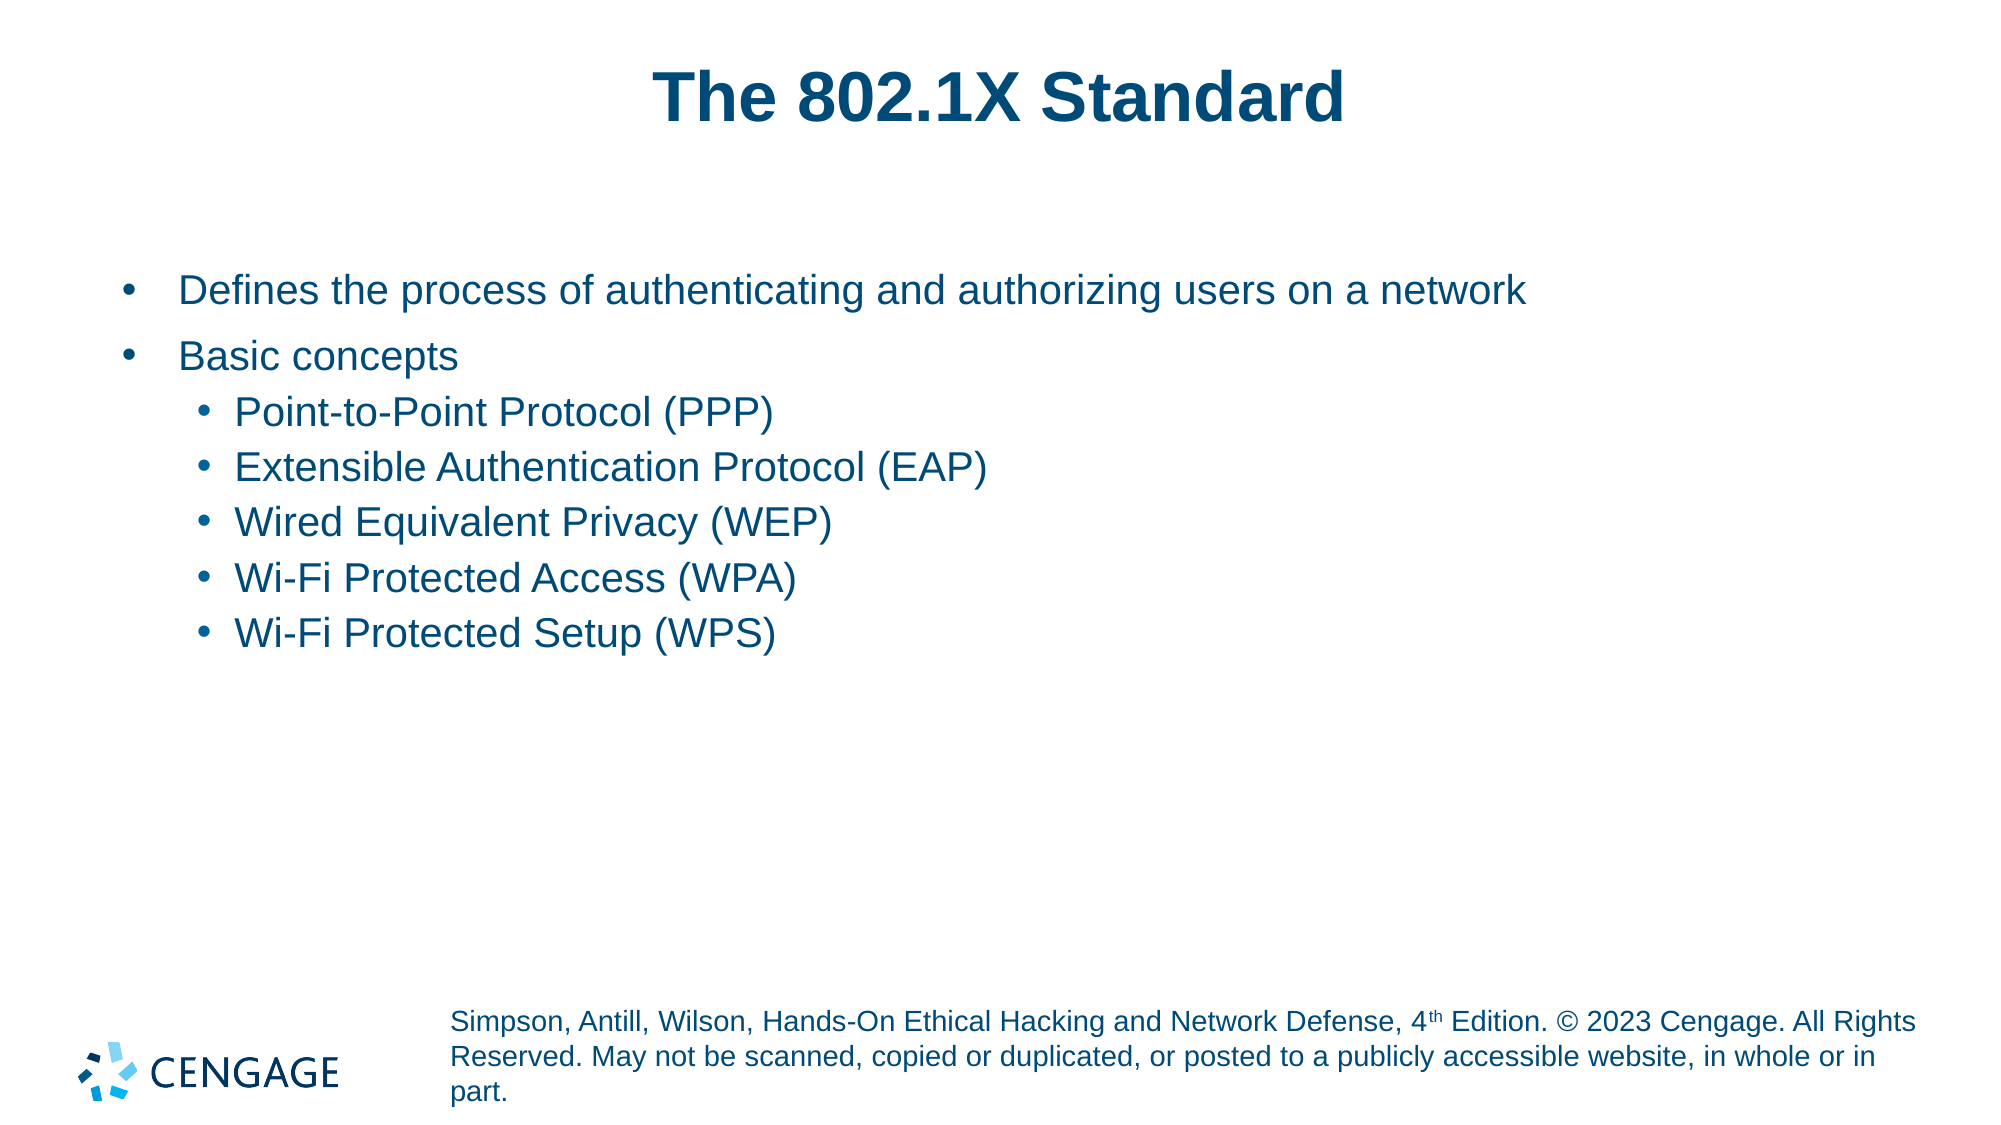

# The 802.1X Standard
Defines the process of authenticating and authorizing users on a network
Basic concepts
Point-to-Point Protocol (PPP)
Extensible Authentication Protocol (EAP)
Wired Equivalent Privacy (WEP)
Wi-Fi Protected Access (WPA)
Wi-Fi Protected Setup (WPS)